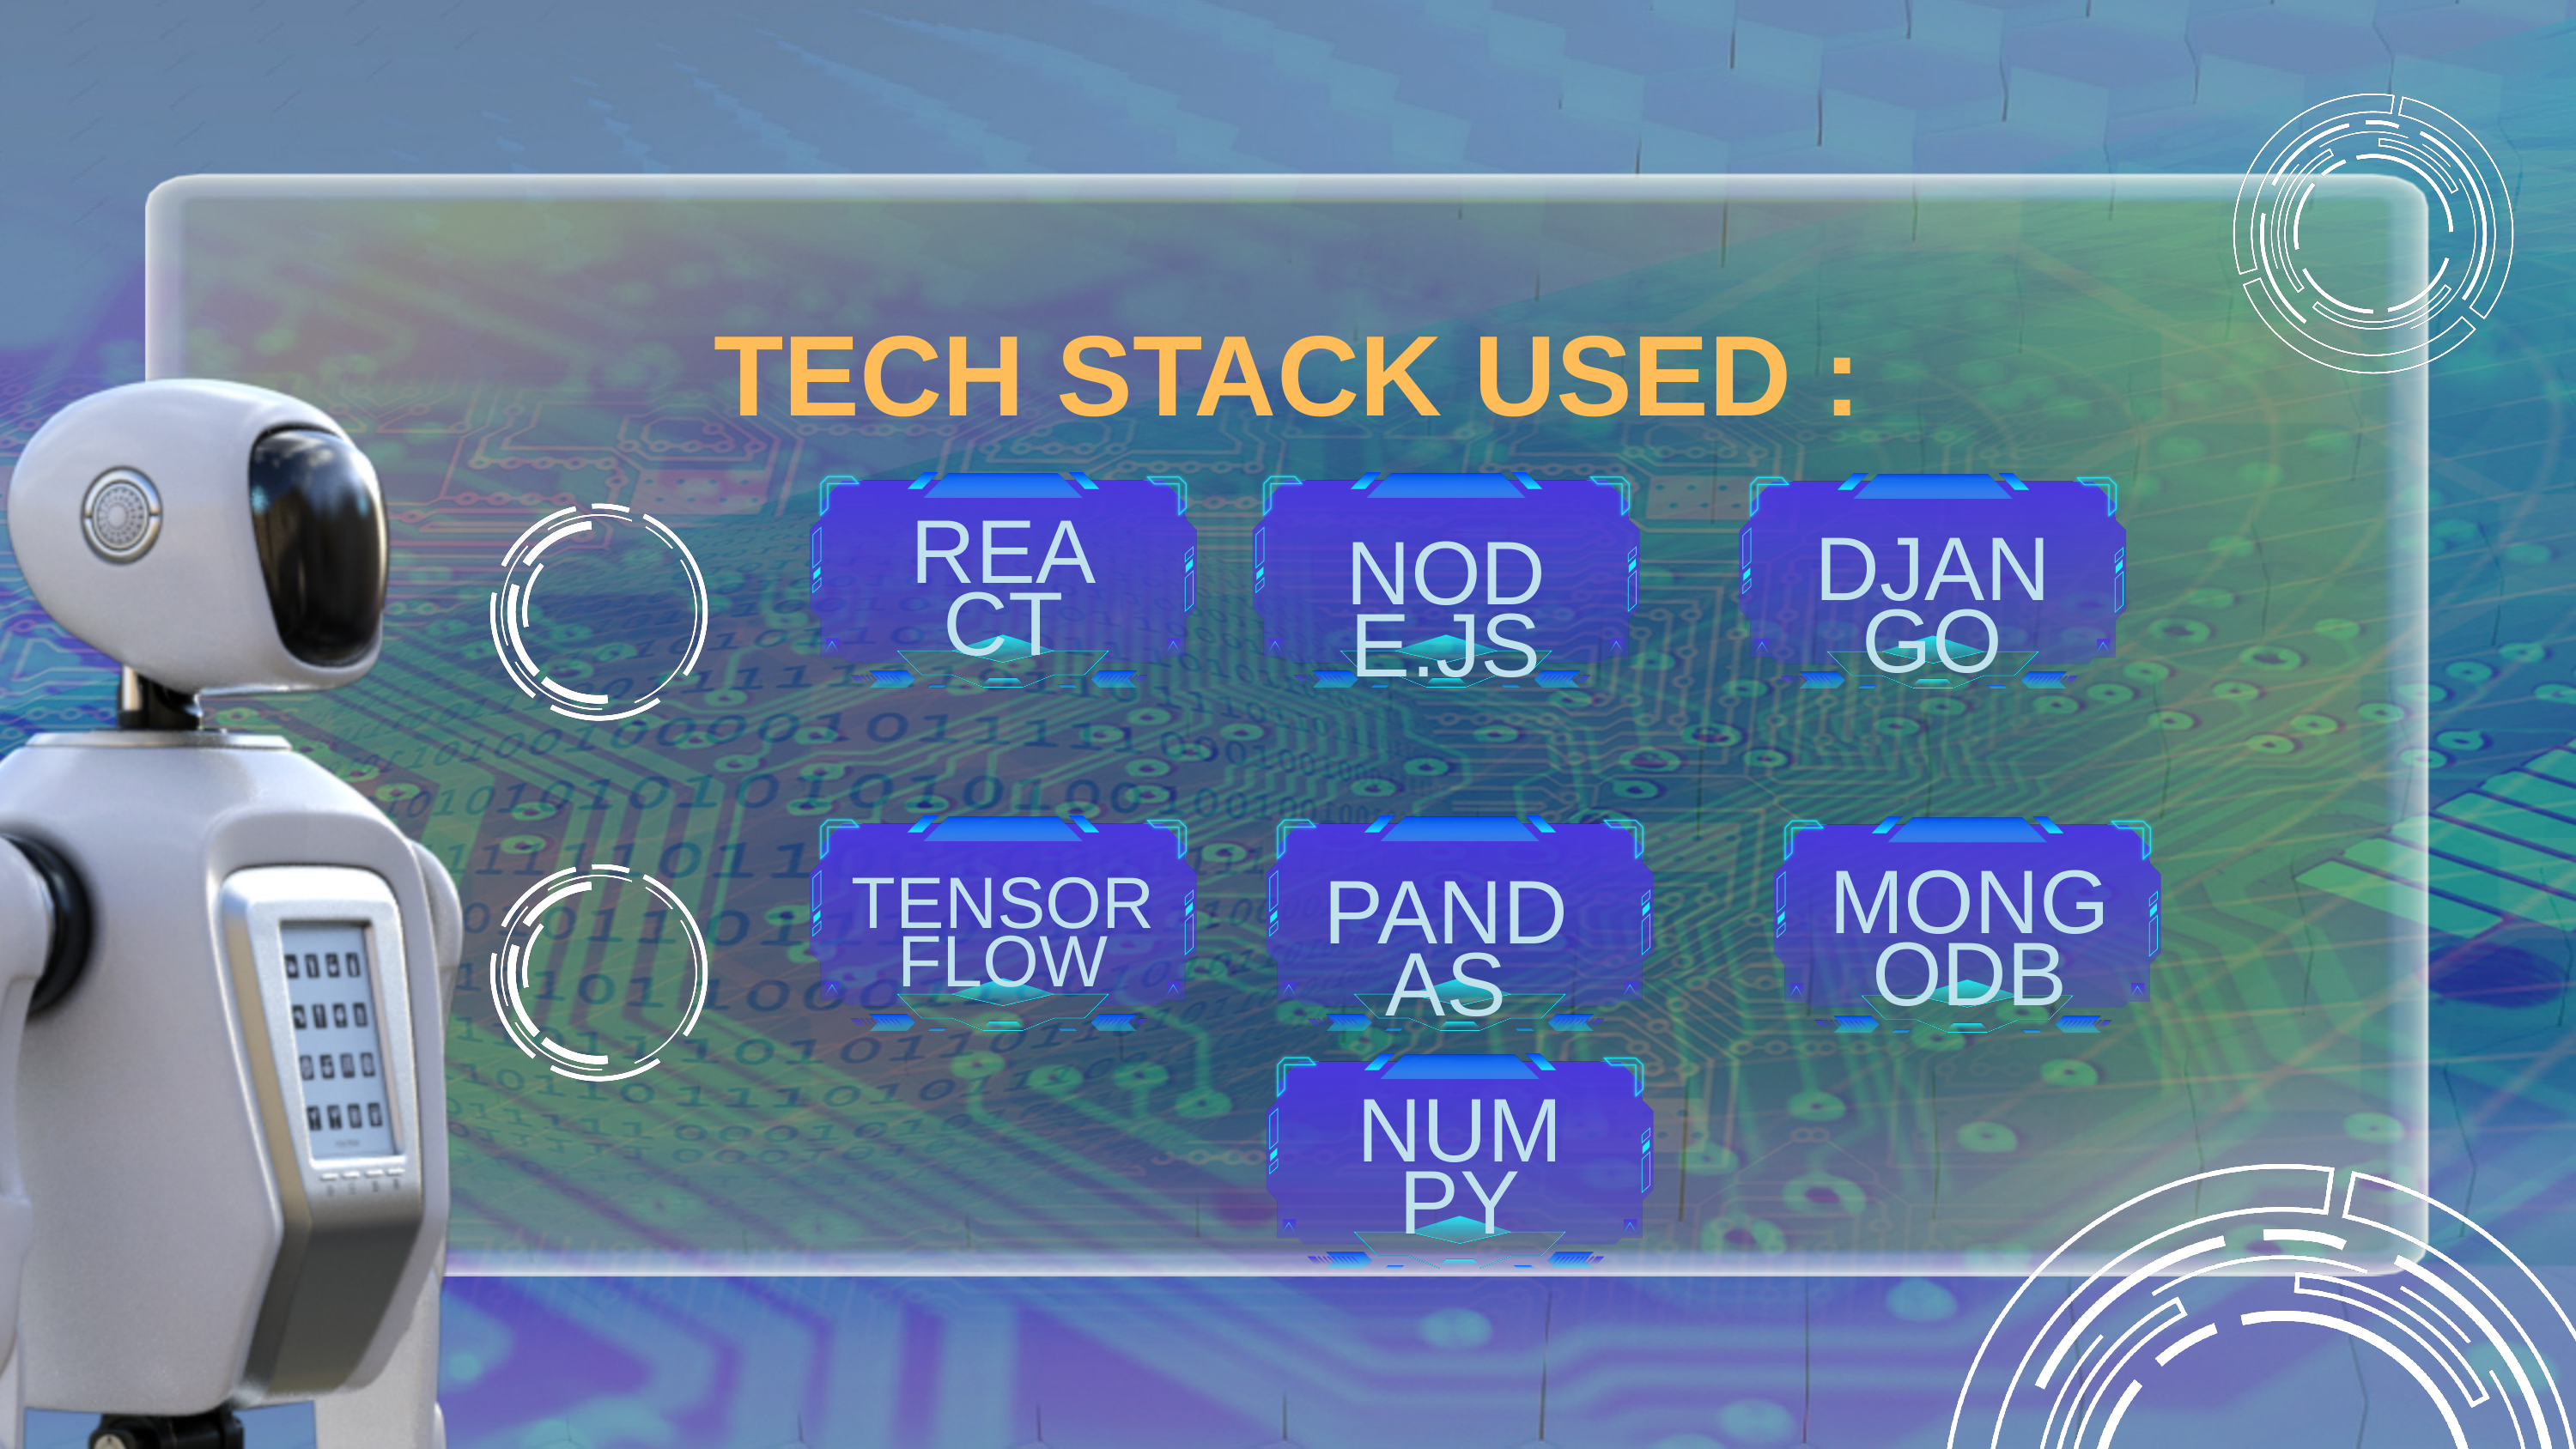

TECH STACK USED :

REACT
DJANGO
NODE.JS

MONGODB
TENSORFLOW
PANDAS

NUMPY